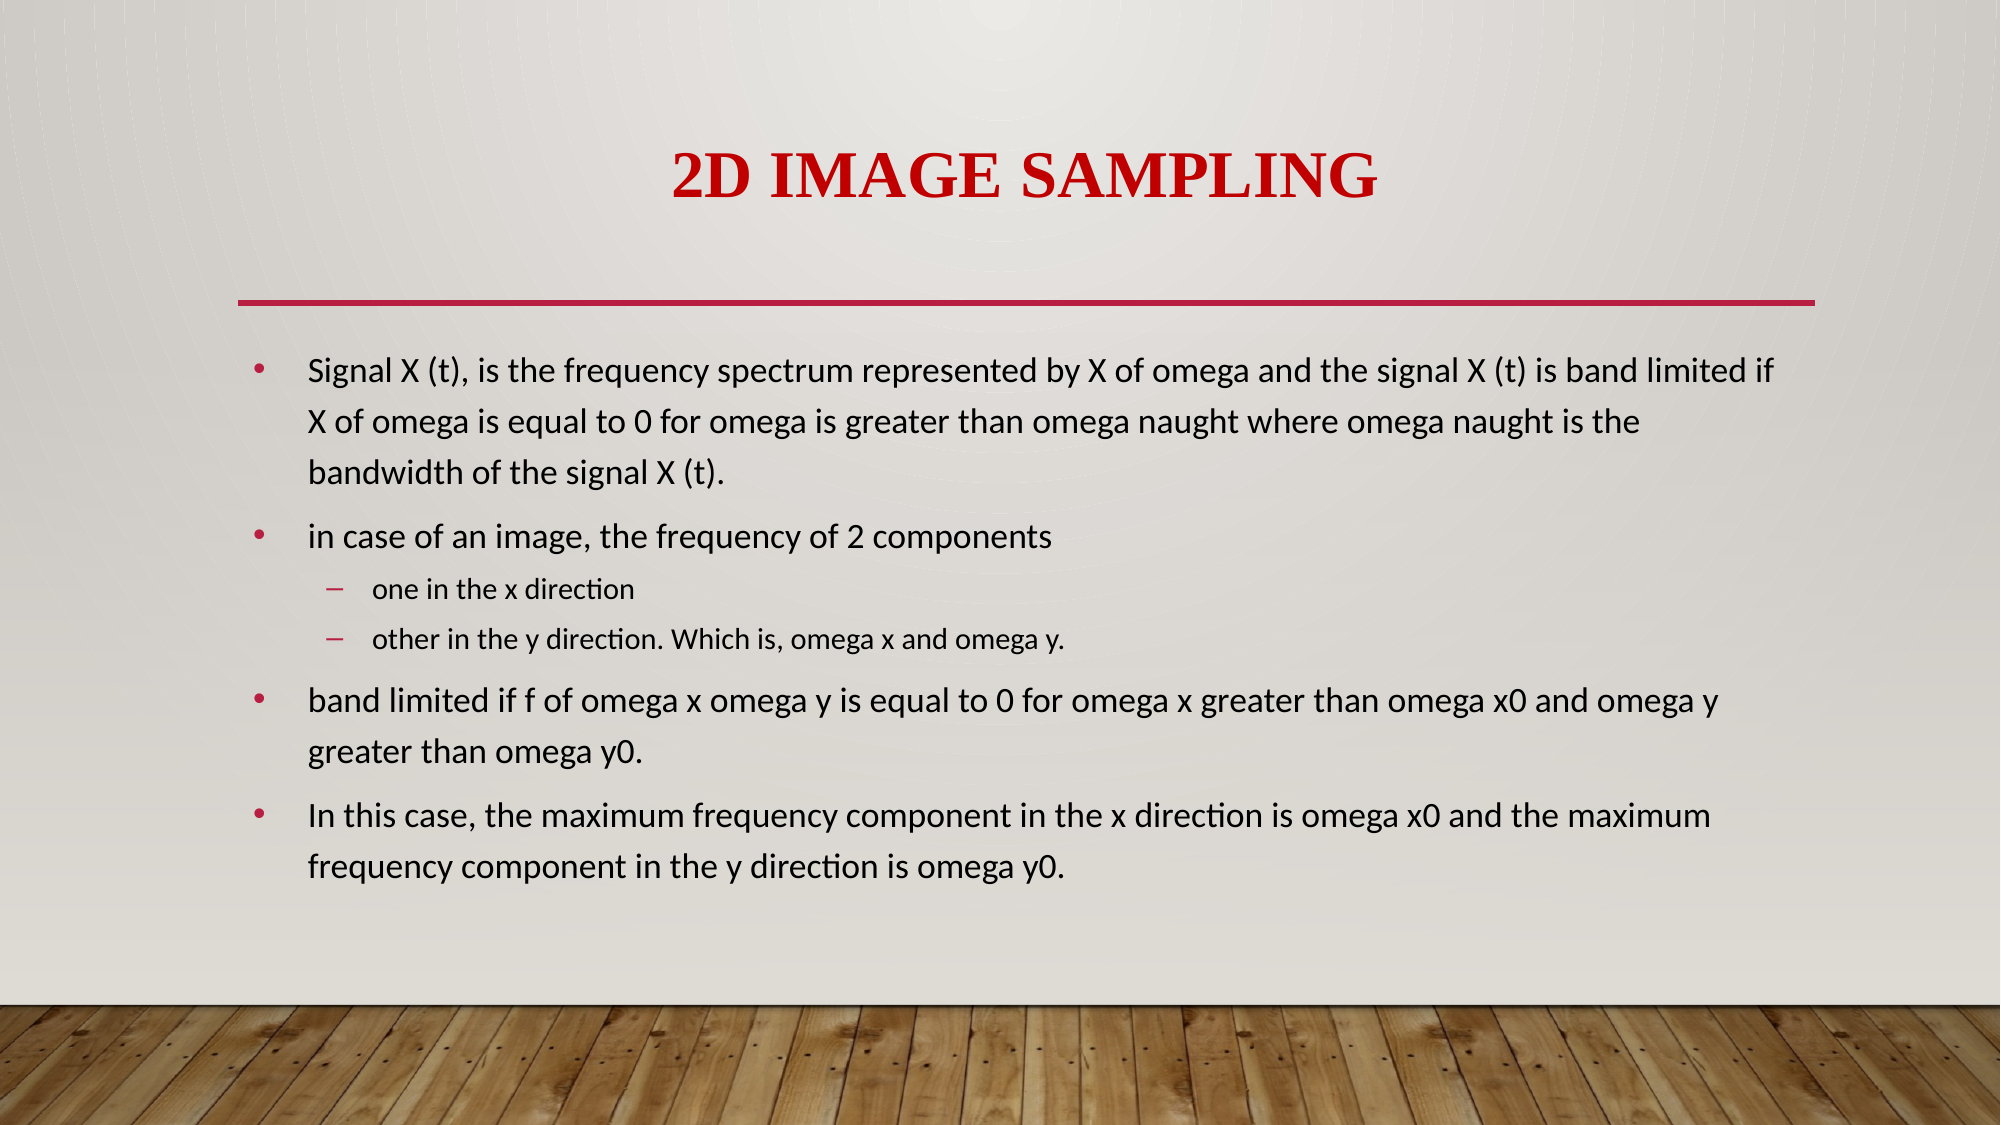

# 2D Image Sampling
Signal X (t), is the frequency spectrum represented by X of omega and the signal X (t) is band limited if X of omega is equal to 0 for omega is greater than omega naught where omega naught is the bandwidth of the signal X (t).
in case of an image, the frequency of 2 components
one in the x direction
other in the y direction. Which is, omega x and omega y.
band limited if f of omega x omega y is equal to 0 for omega x greater than omega x0 and omega y greater than omega y0.
In this case, the maximum frequency component in the x direction is omega x0 and the maximum frequency component in the y direction is omega y0.